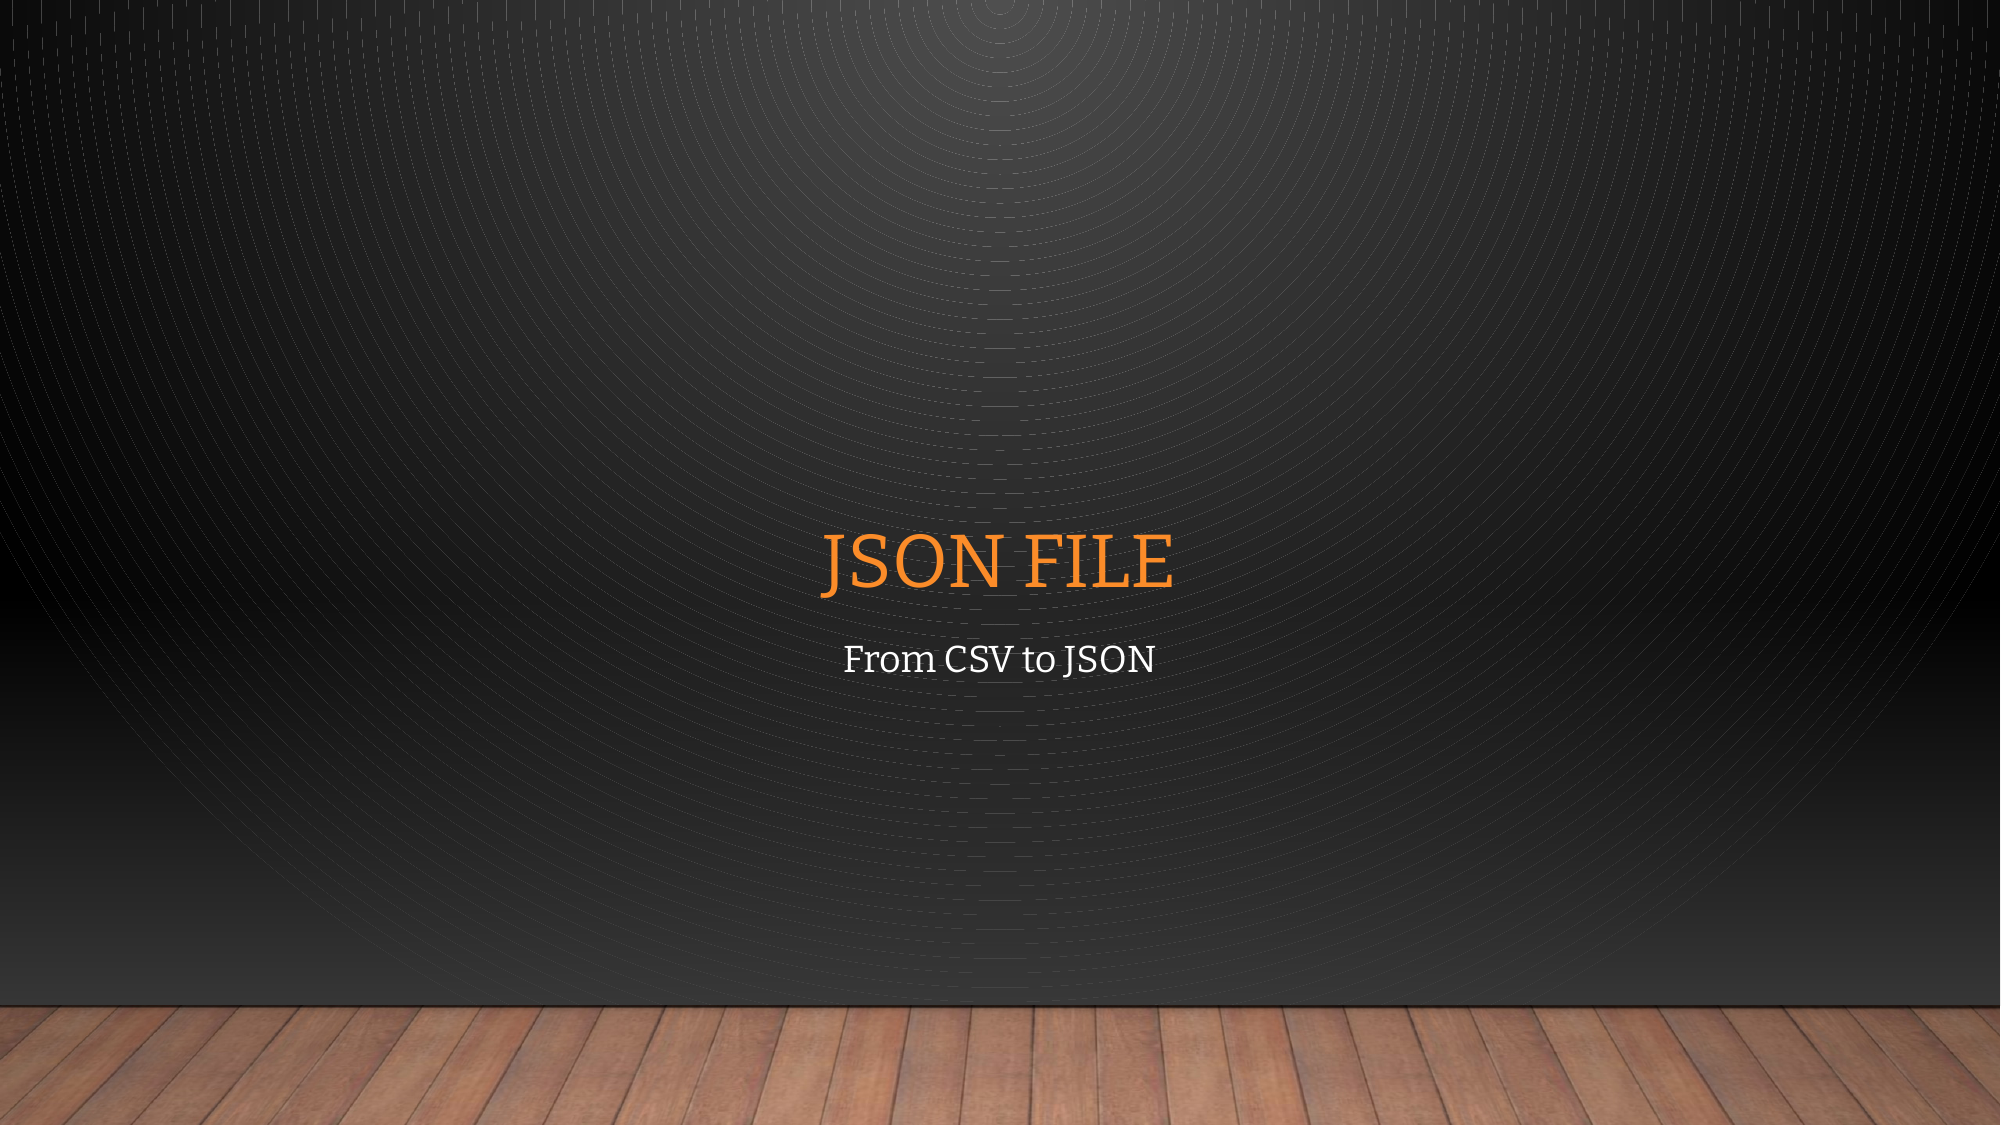

# JSON FILE
From CSV to JSON